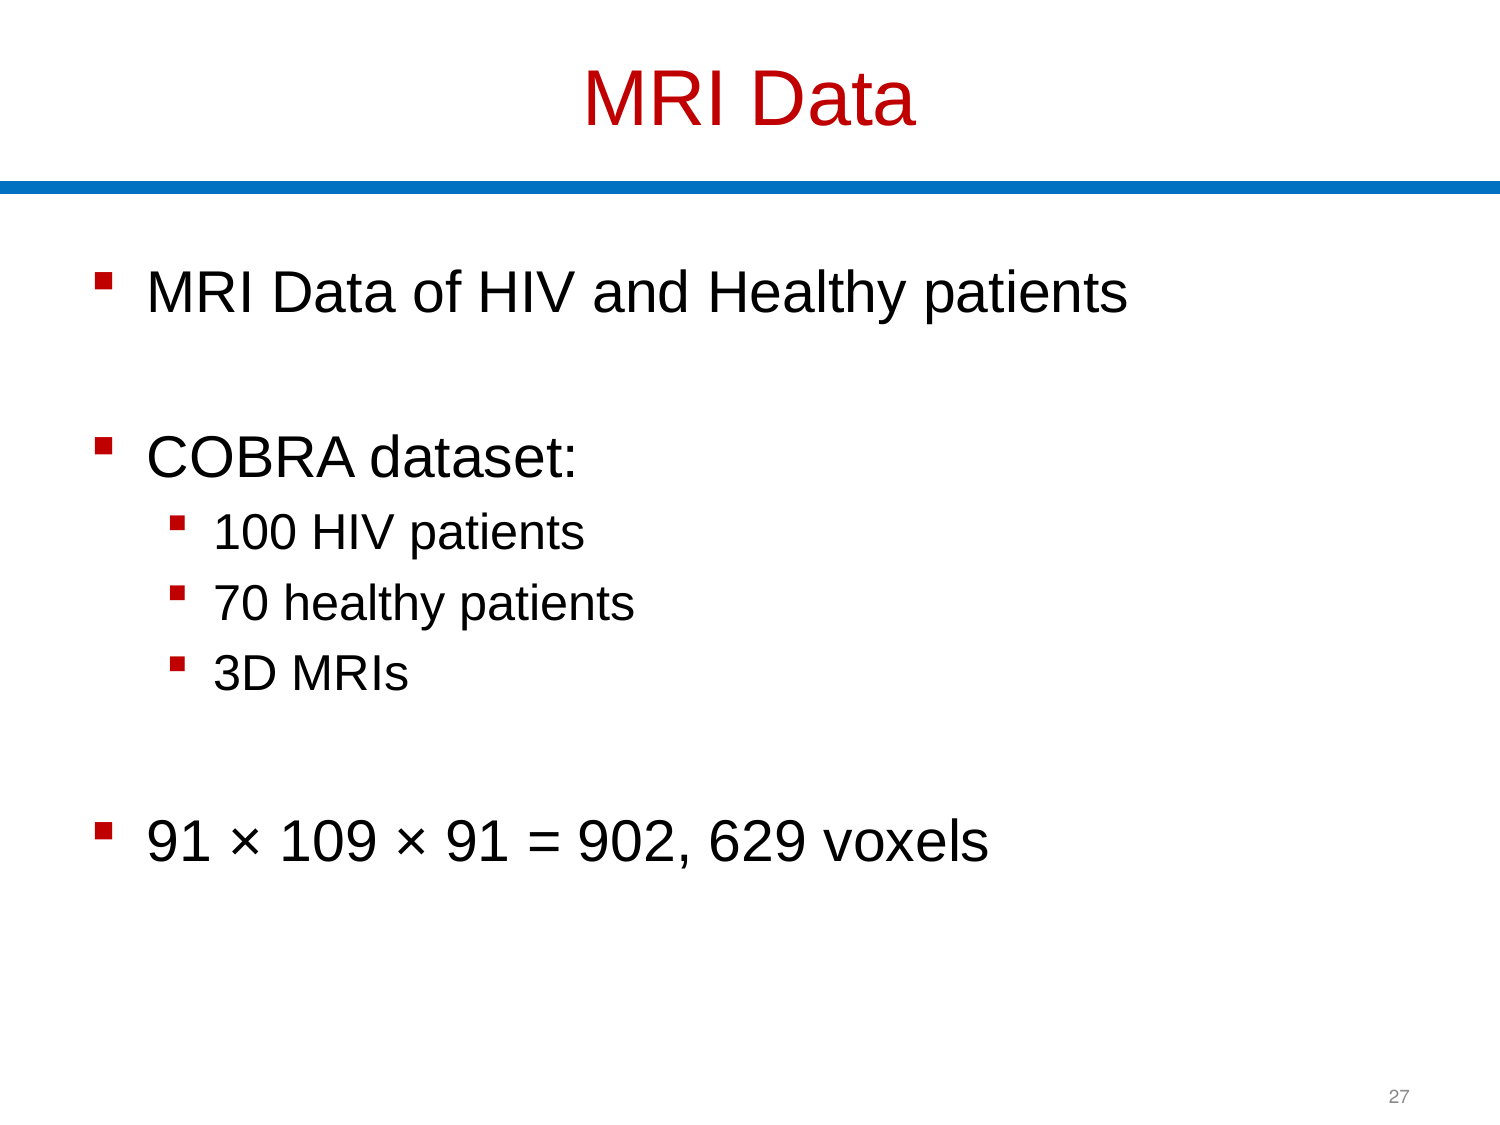

# MRI Data
MRI Data of HIV and Healthy patients

COBRA dataset:
100 HIV patients
70 healthy patients
3D MRIs

91 × 109 × 91 = 902, 629 voxels

27